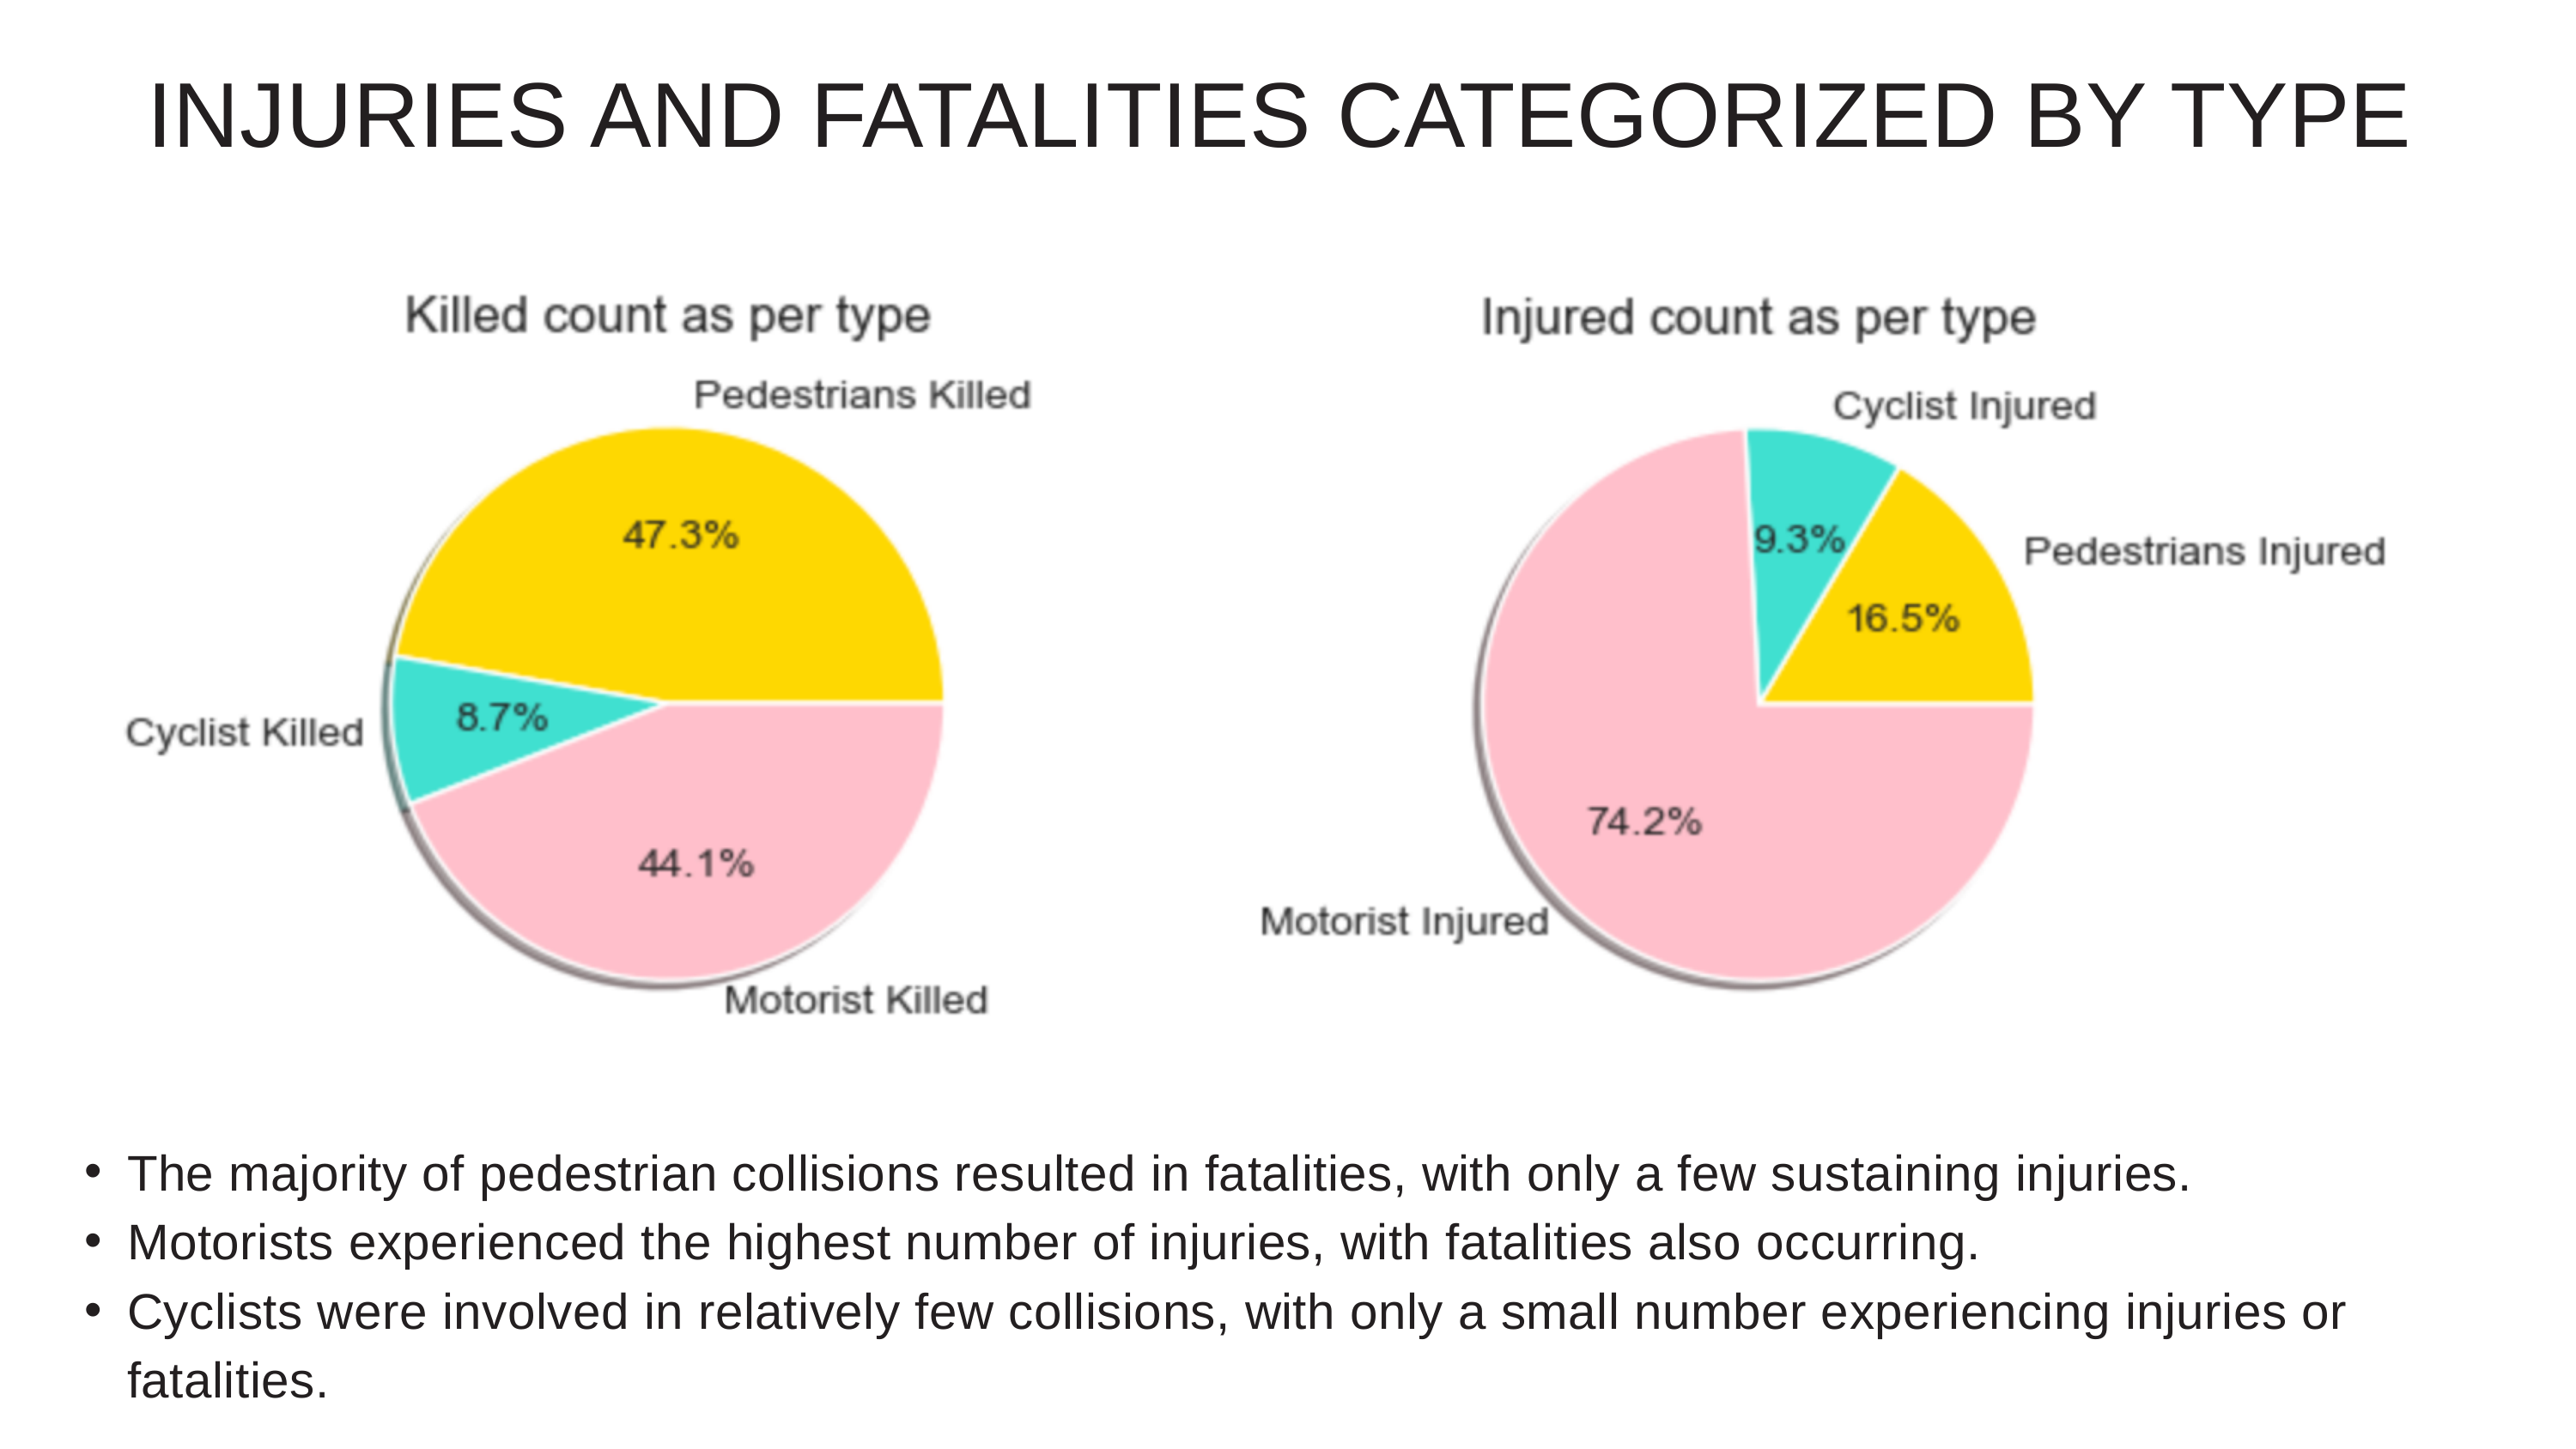

INJURIES AND FATALITIES CATEGORIZED BY TYPE

The majority of pedestrian collisions resulted in fatalities, with only a few sustaining injuries.
Motorists experienced the highest number of injuries, with fatalities also occurring.
Cyclists were involved in relatively few collisions, with only a small number experiencing injuries or fatalities.